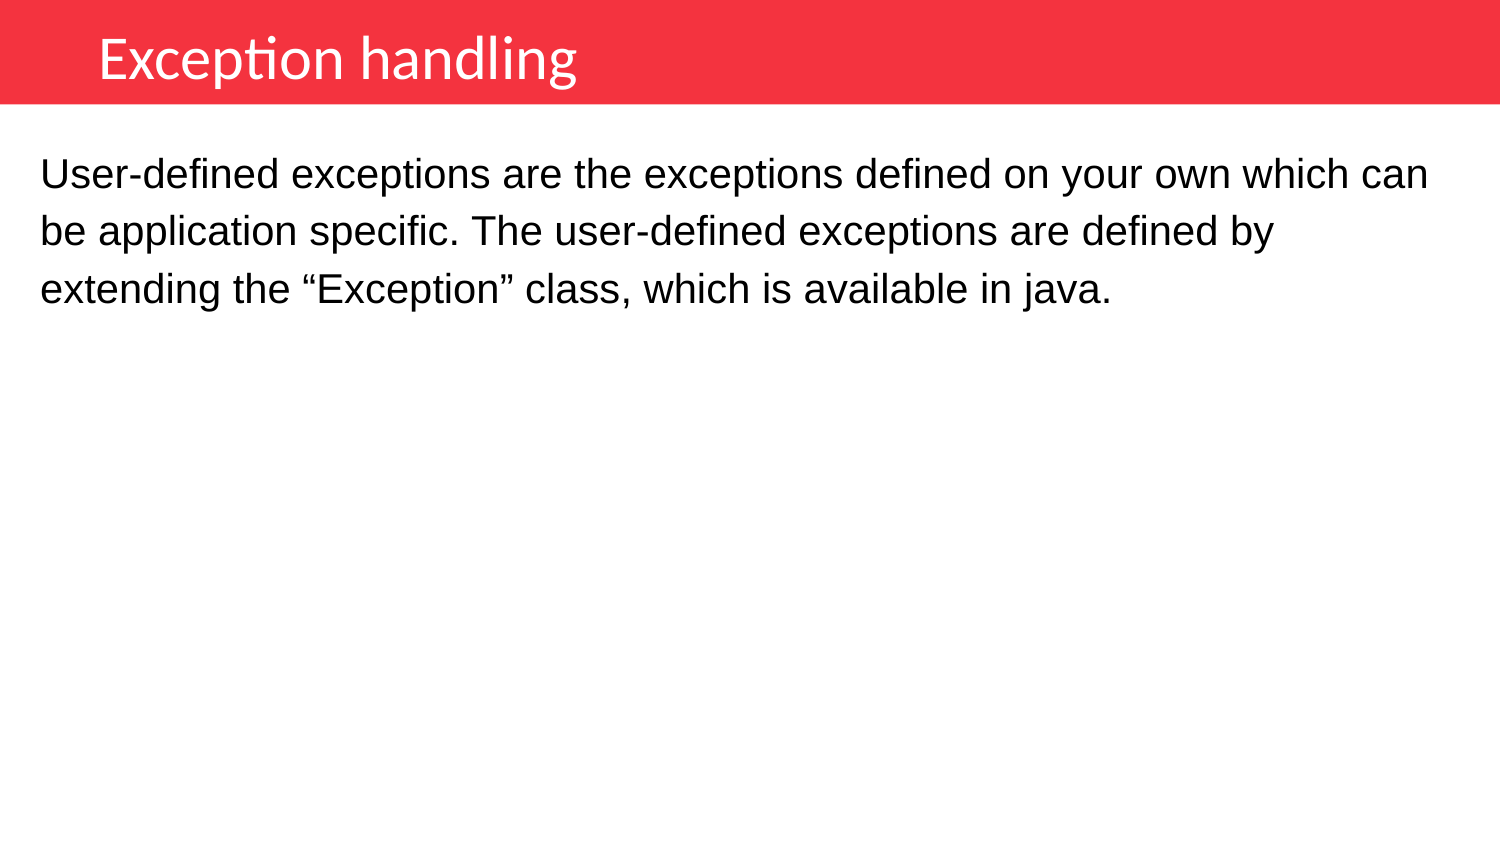

Exception handling

User-defined exceptions are the exceptions defined on your own which can be application specific. The user-defined exceptions are defined by extending the “Exception” class, which is available in java.